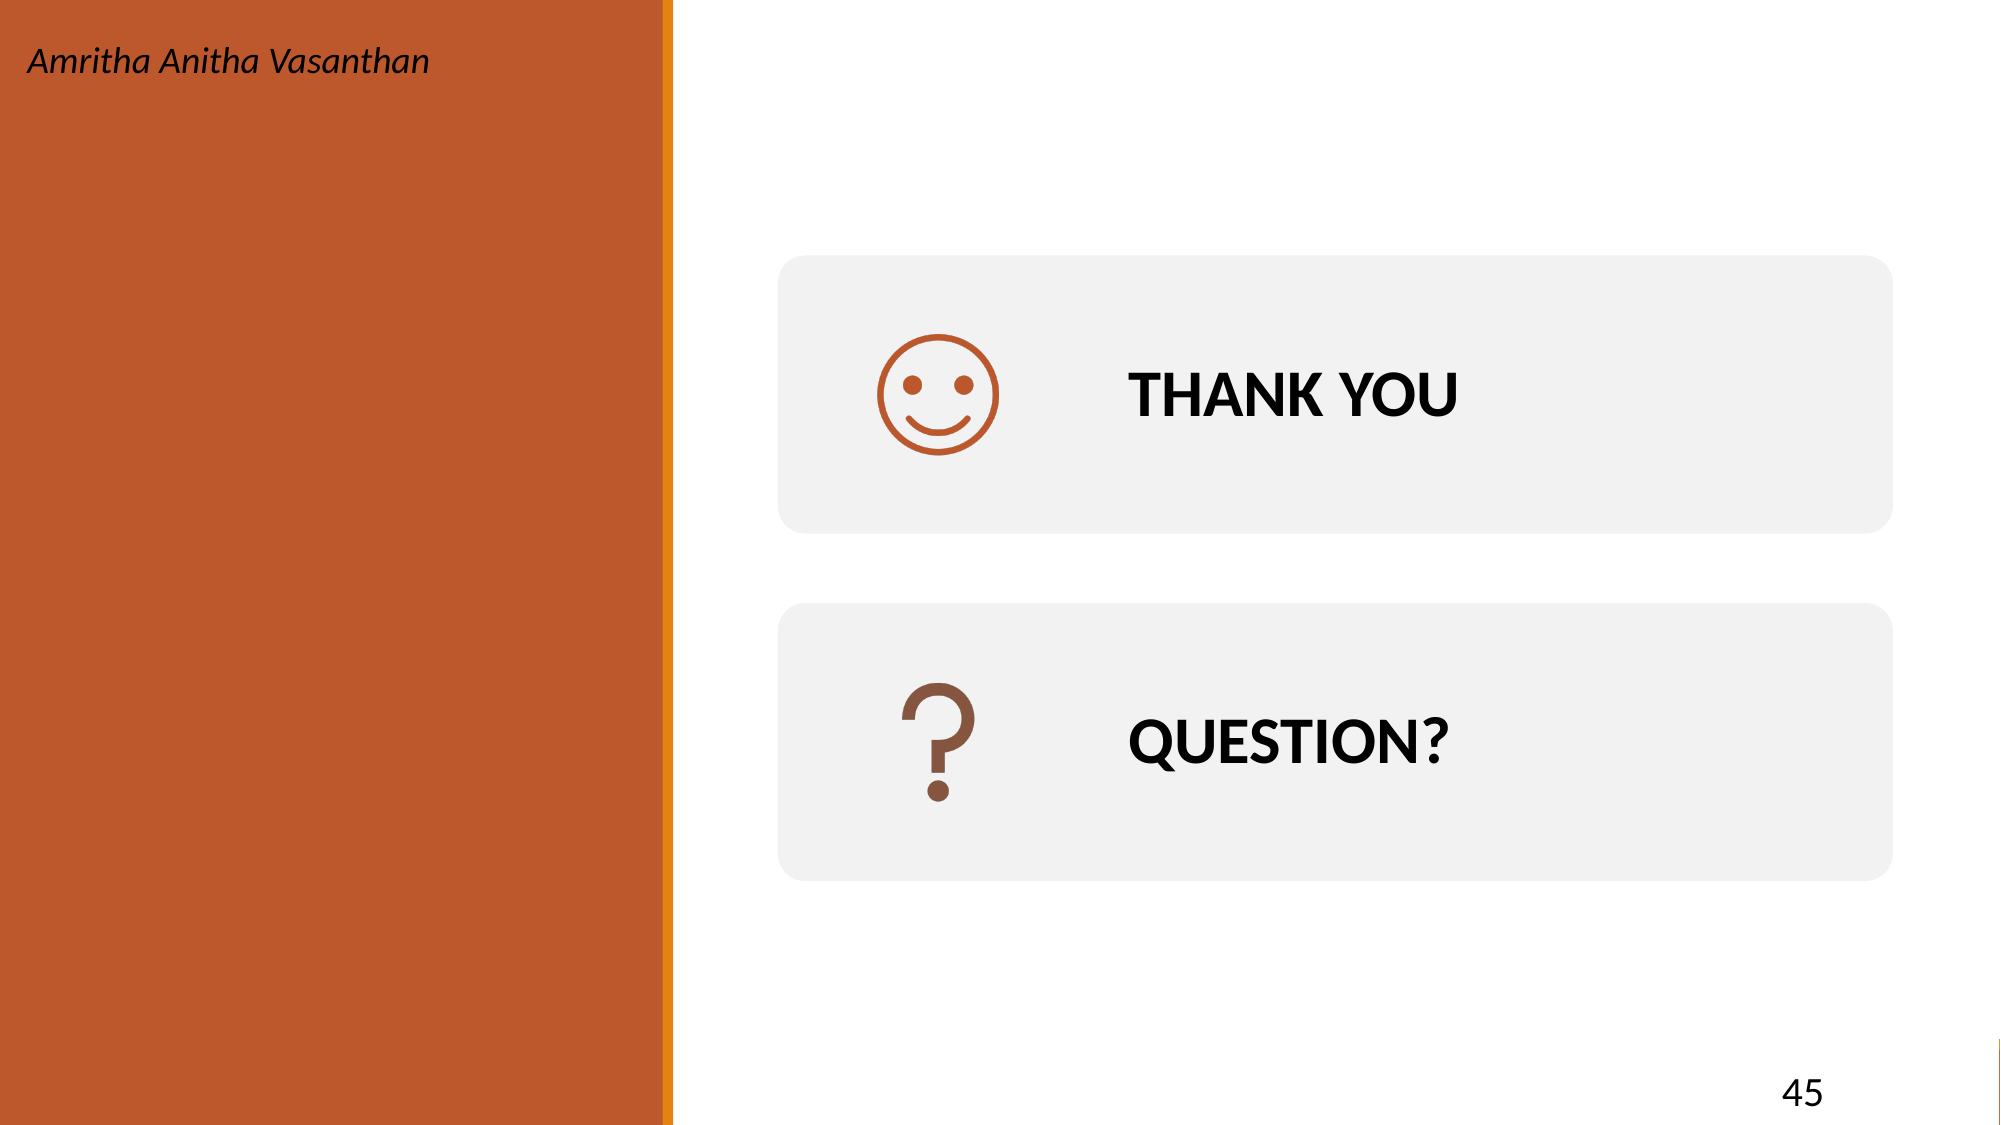

Amritha Anitha Vasanthan
THANK YOU
QUESTION?
45